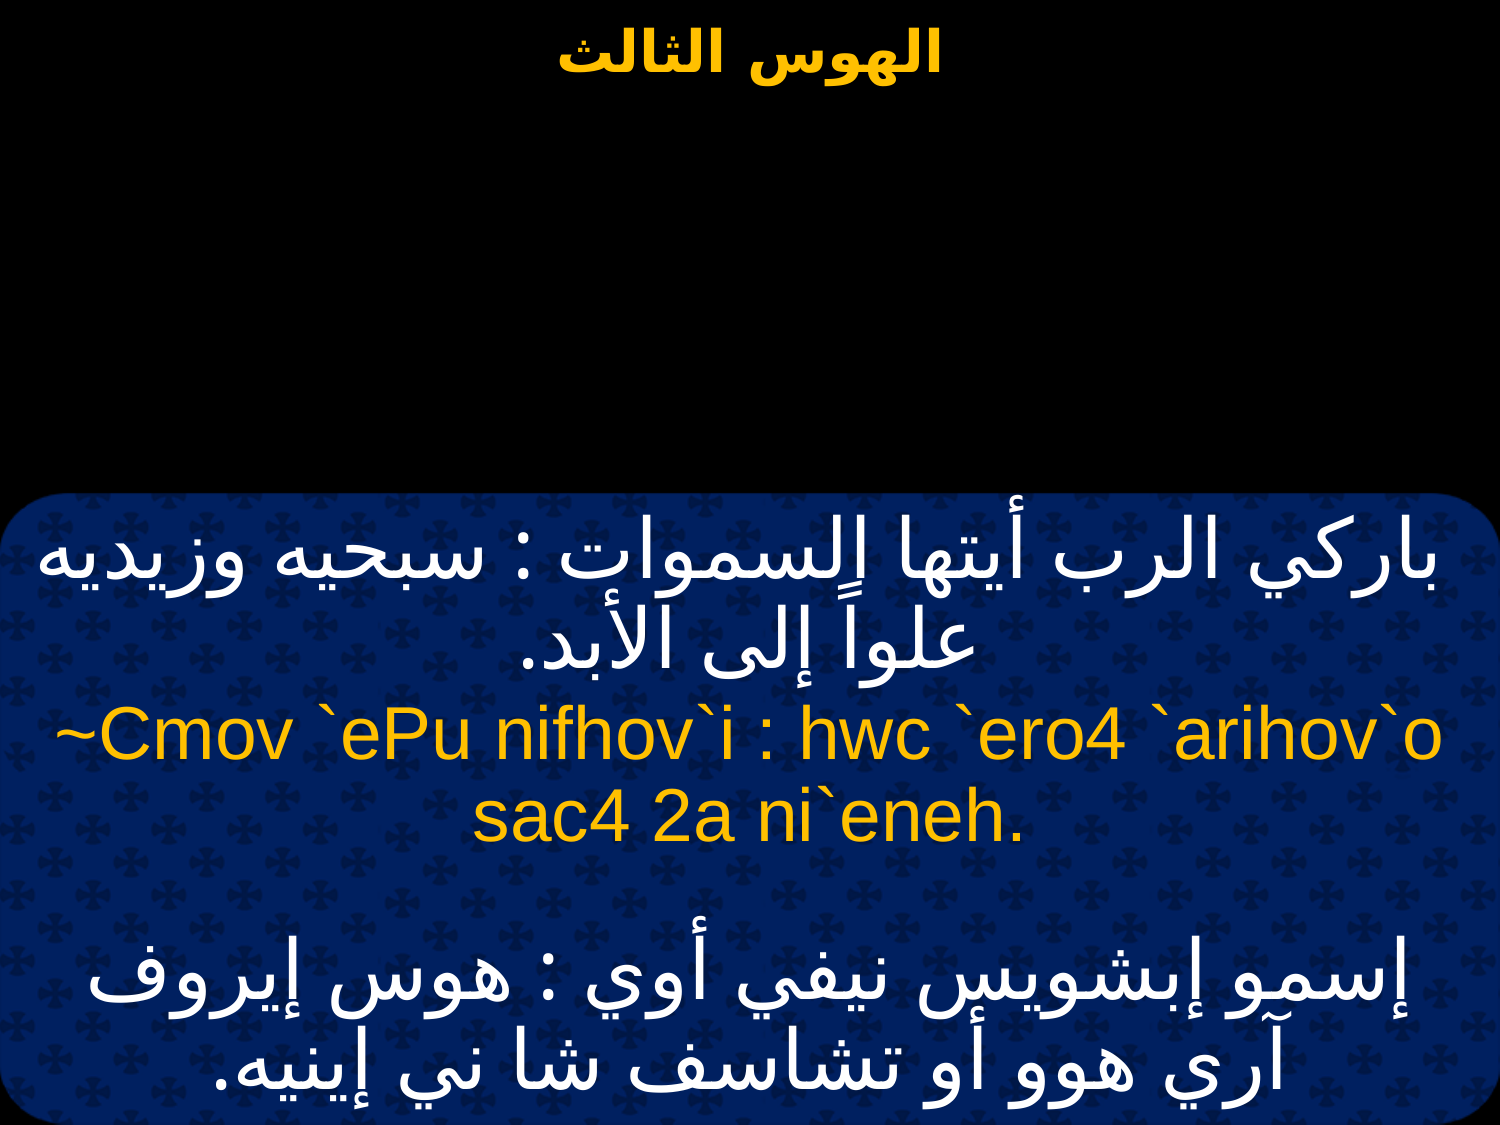

باركي الرب أيتها السموات : سبحيه وزيديه علواً إلى الأبد.
~Cmov `ePu nifhov`i : hwc `ero4 `arihov`o sac4 2a ni`eneh.
إسمو إبشويس نيفي أوي : هوس إيروف آري هوو أو تشاسف شا ني إينيه.